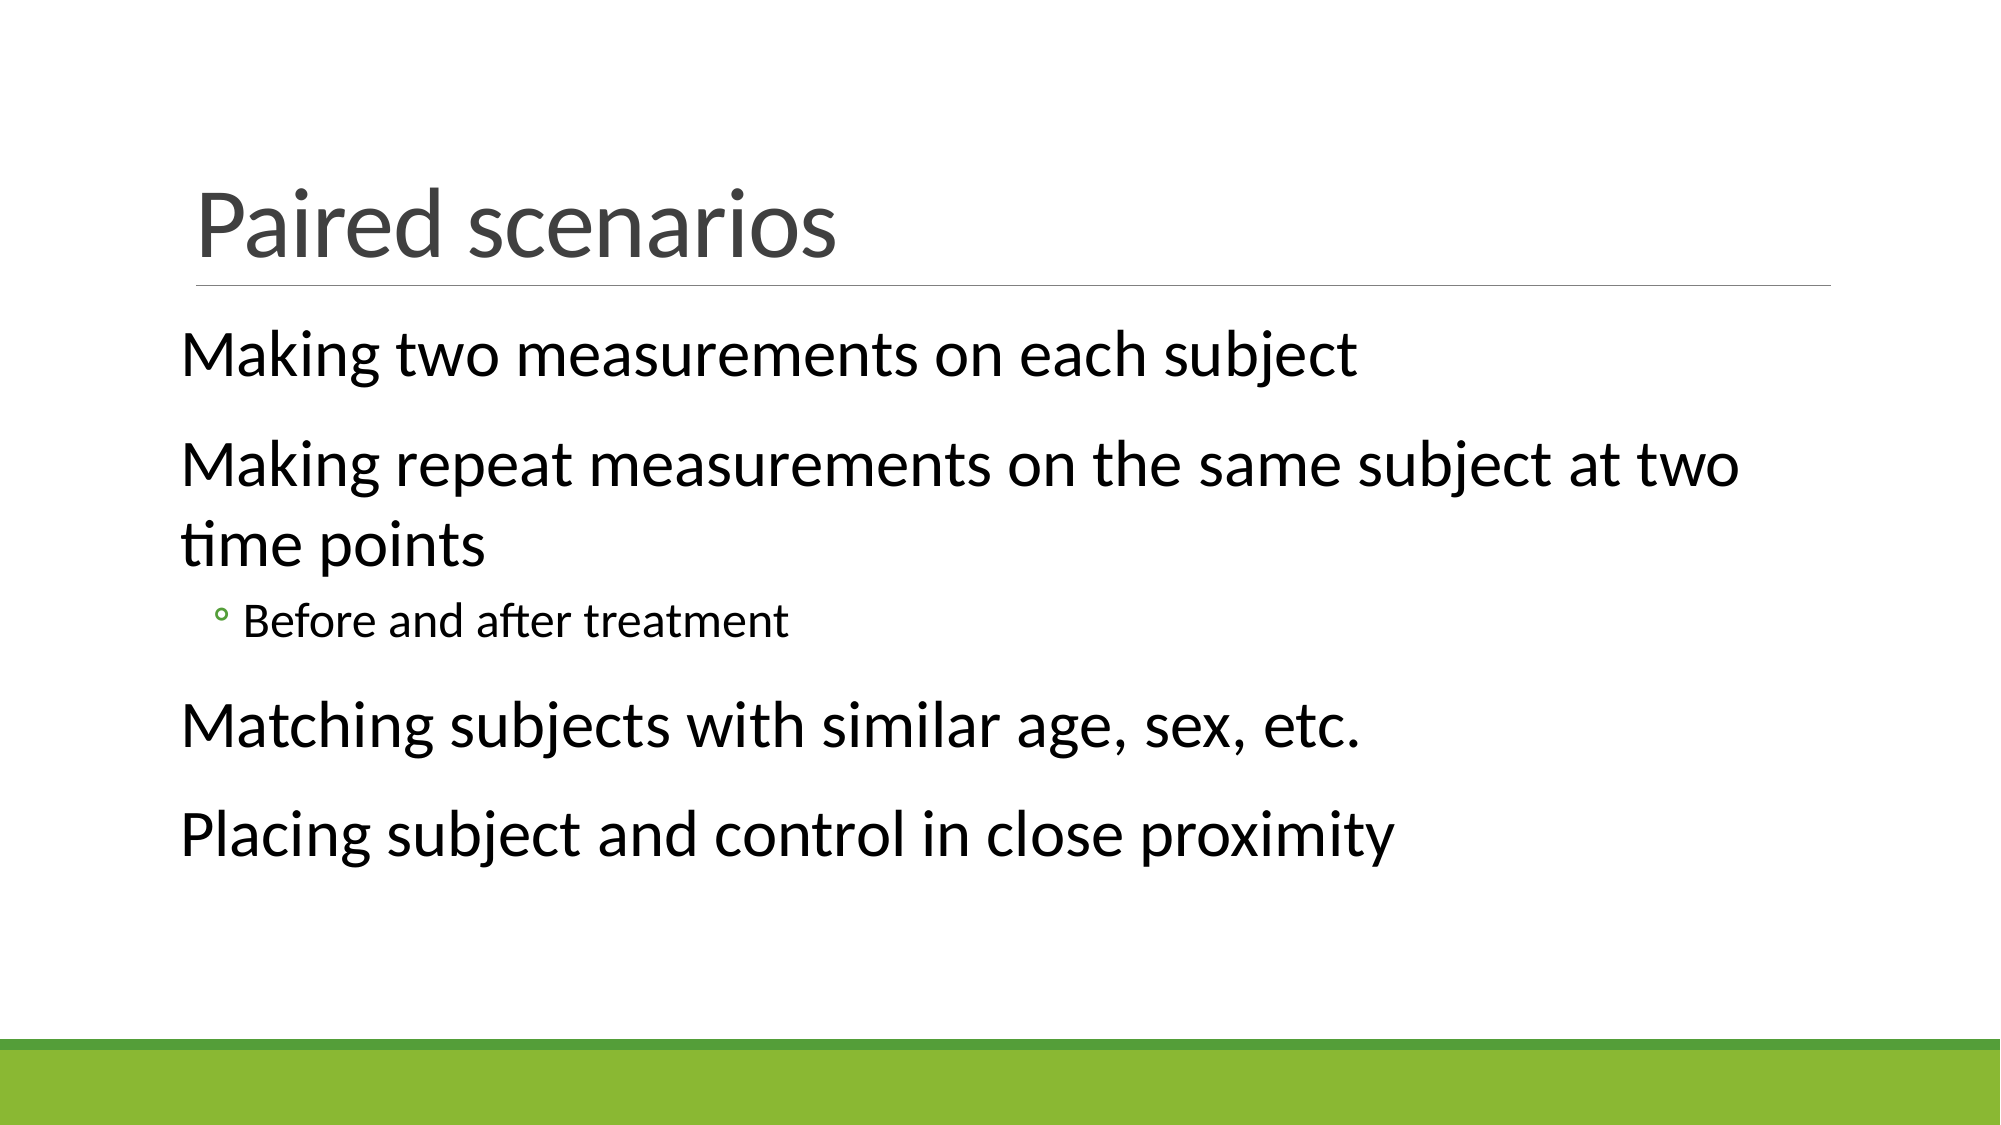

# Paired scenarios
Making two measurements on each subject
Making repeat measurements on the same subject at two time points
Before and after treatment
Matching subjects with similar age, sex, etc.
Placing subject and control in close proximity